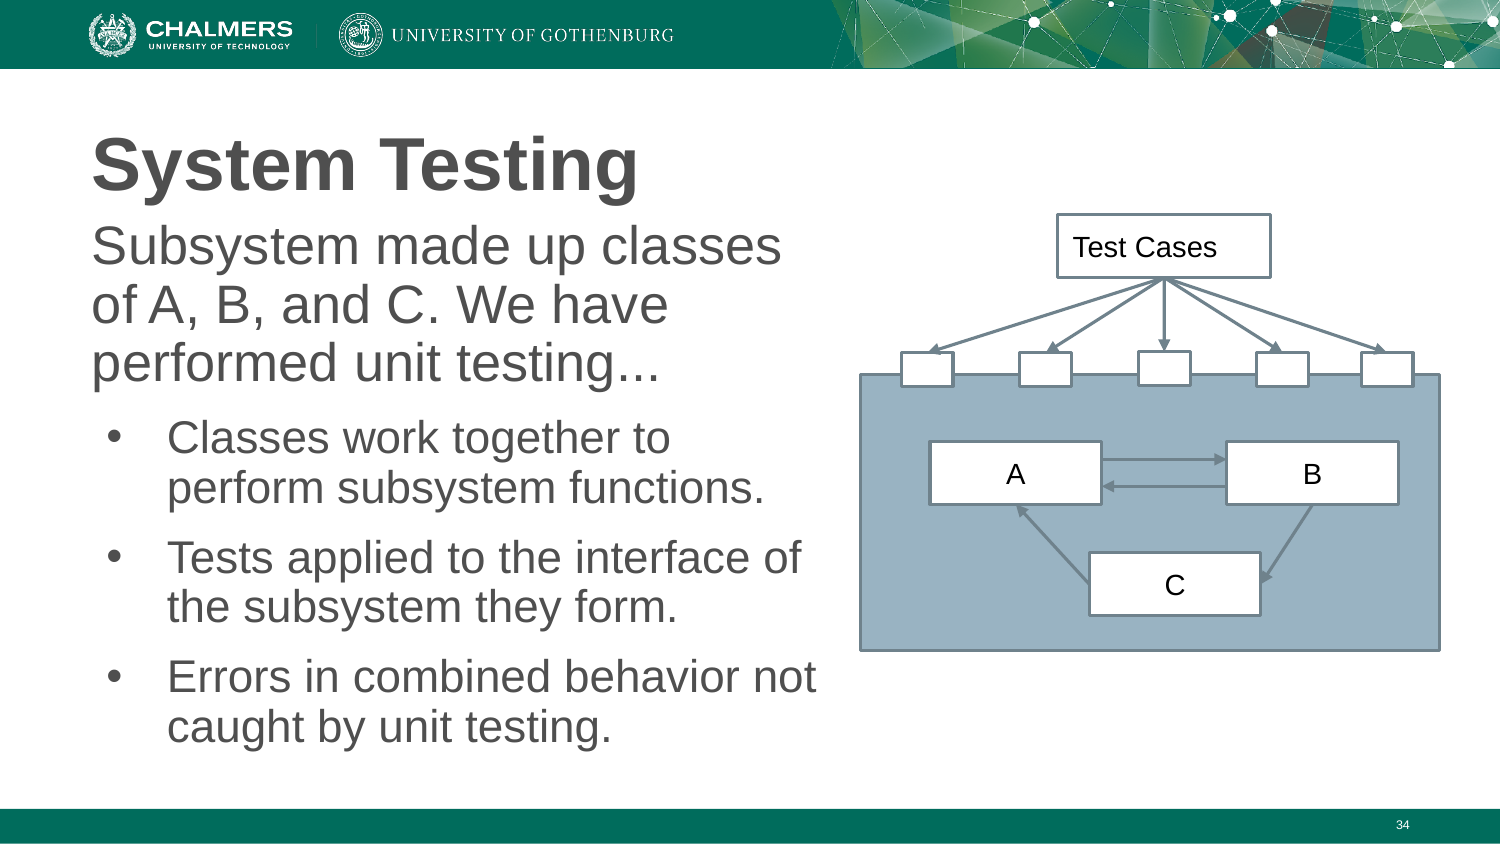

# System Testing
Subsystem made up classes of A, B, and C. We have performed unit testing...
Classes work together to perform subsystem functions.
Tests applied to the interface of the subsystem they form.
Errors in combined behavior not caught by unit testing.
Test Cases

A
B
C
34